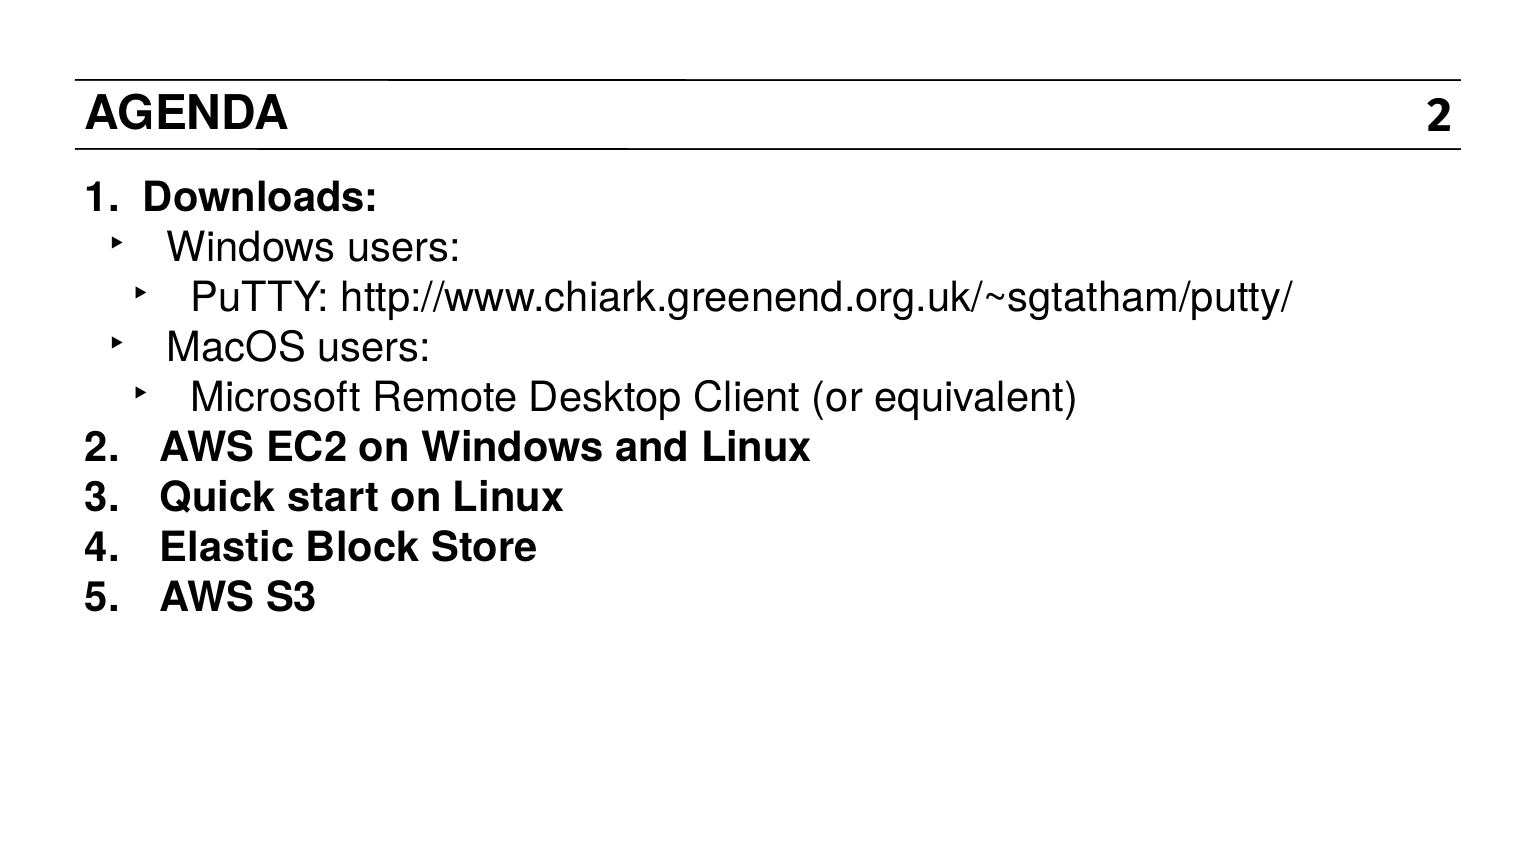

# AGENDA
2

Downloads:
Windows users:
PuTTY: http://www.chiark.greenend.org.uk/~sgtatham/putty/
MacOS users:
Microsoft Remote Desktop Client (or equivalent)
AWS EC2 on Windows and Linux
Quick start on Linux
Elastic Block Store
AWS S3